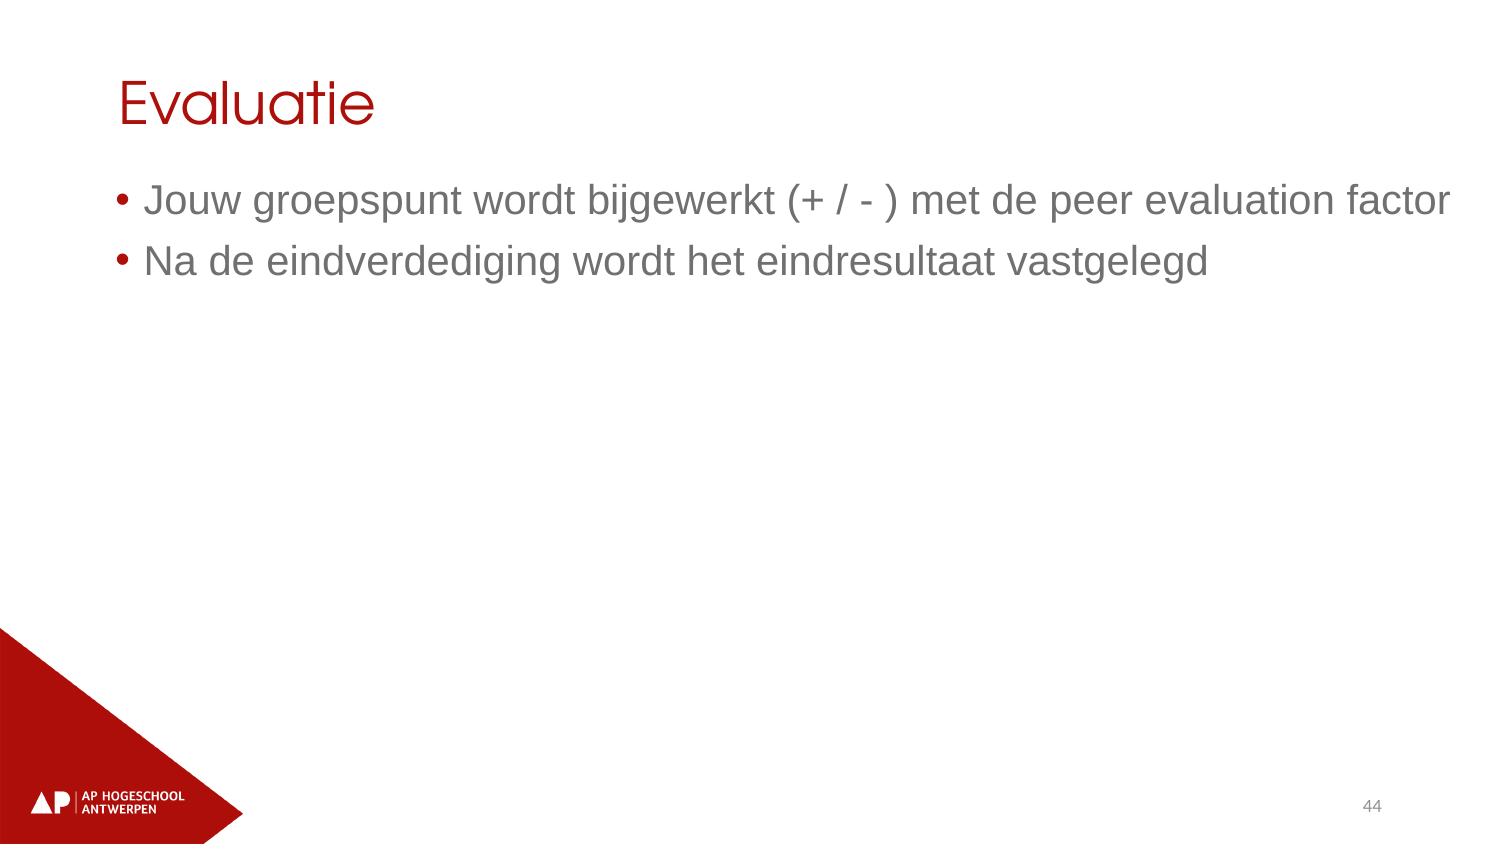

# Evaluatie
Jouw groepspunt wordt bijgewerkt (+ / - ) met de peer evaluation factor
Na de eindverdediging wordt het eindresultaat vastgelegd
44